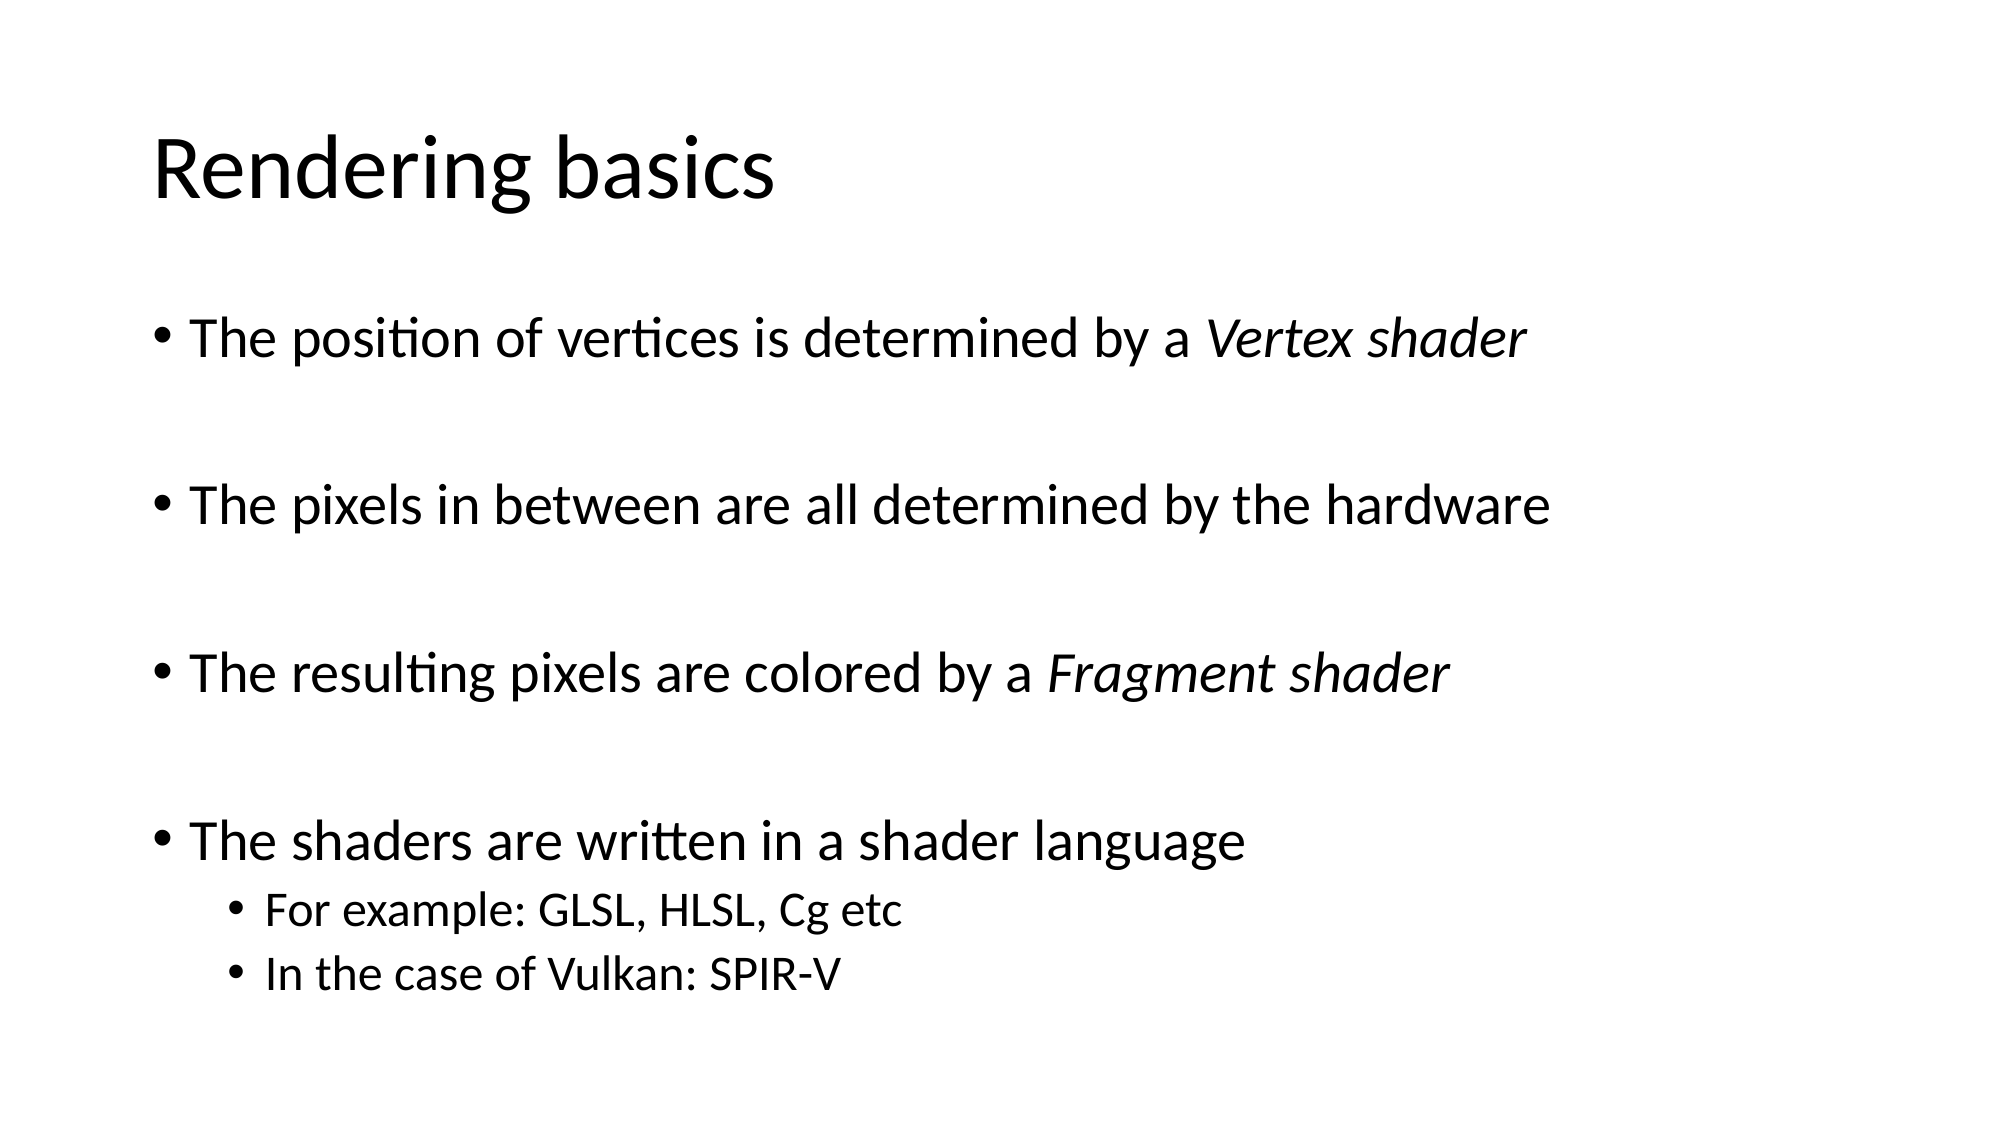

# Rendering basics
The position of vertices is determined by a Vertex shader

The pixels in between are all determined by the hardware

The resulting pixels are colored by a Fragment shader

The shaders are written in a shader language
For example: GLSL, HLSL, Cg etc
In the case of Vulkan: SPIR-V